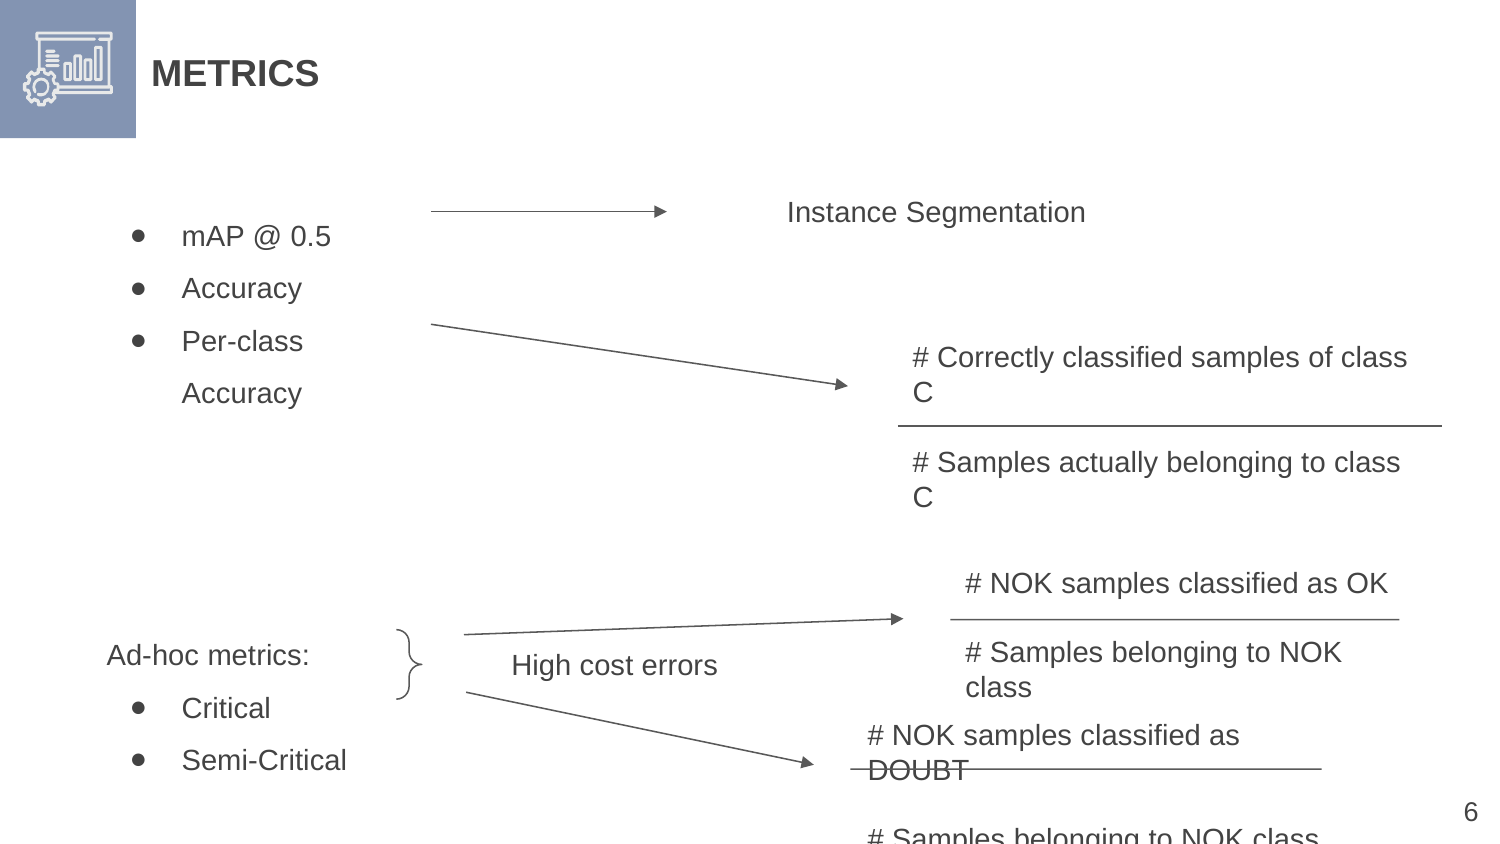

METRICS
Instance Segmentation
mAP @ 0.5
Accuracy
Per-class Accuracy

Ad-hoc metrics:
Critical
Semi-Critical
# Correctly classified samples of class C

# Samples actually belonging to class C
# NOK samples classified as OK

# Samples belonging to NOK class

High cost errors
# NOK samples classified as DOUBT

# Samples belonging to NOK class
6